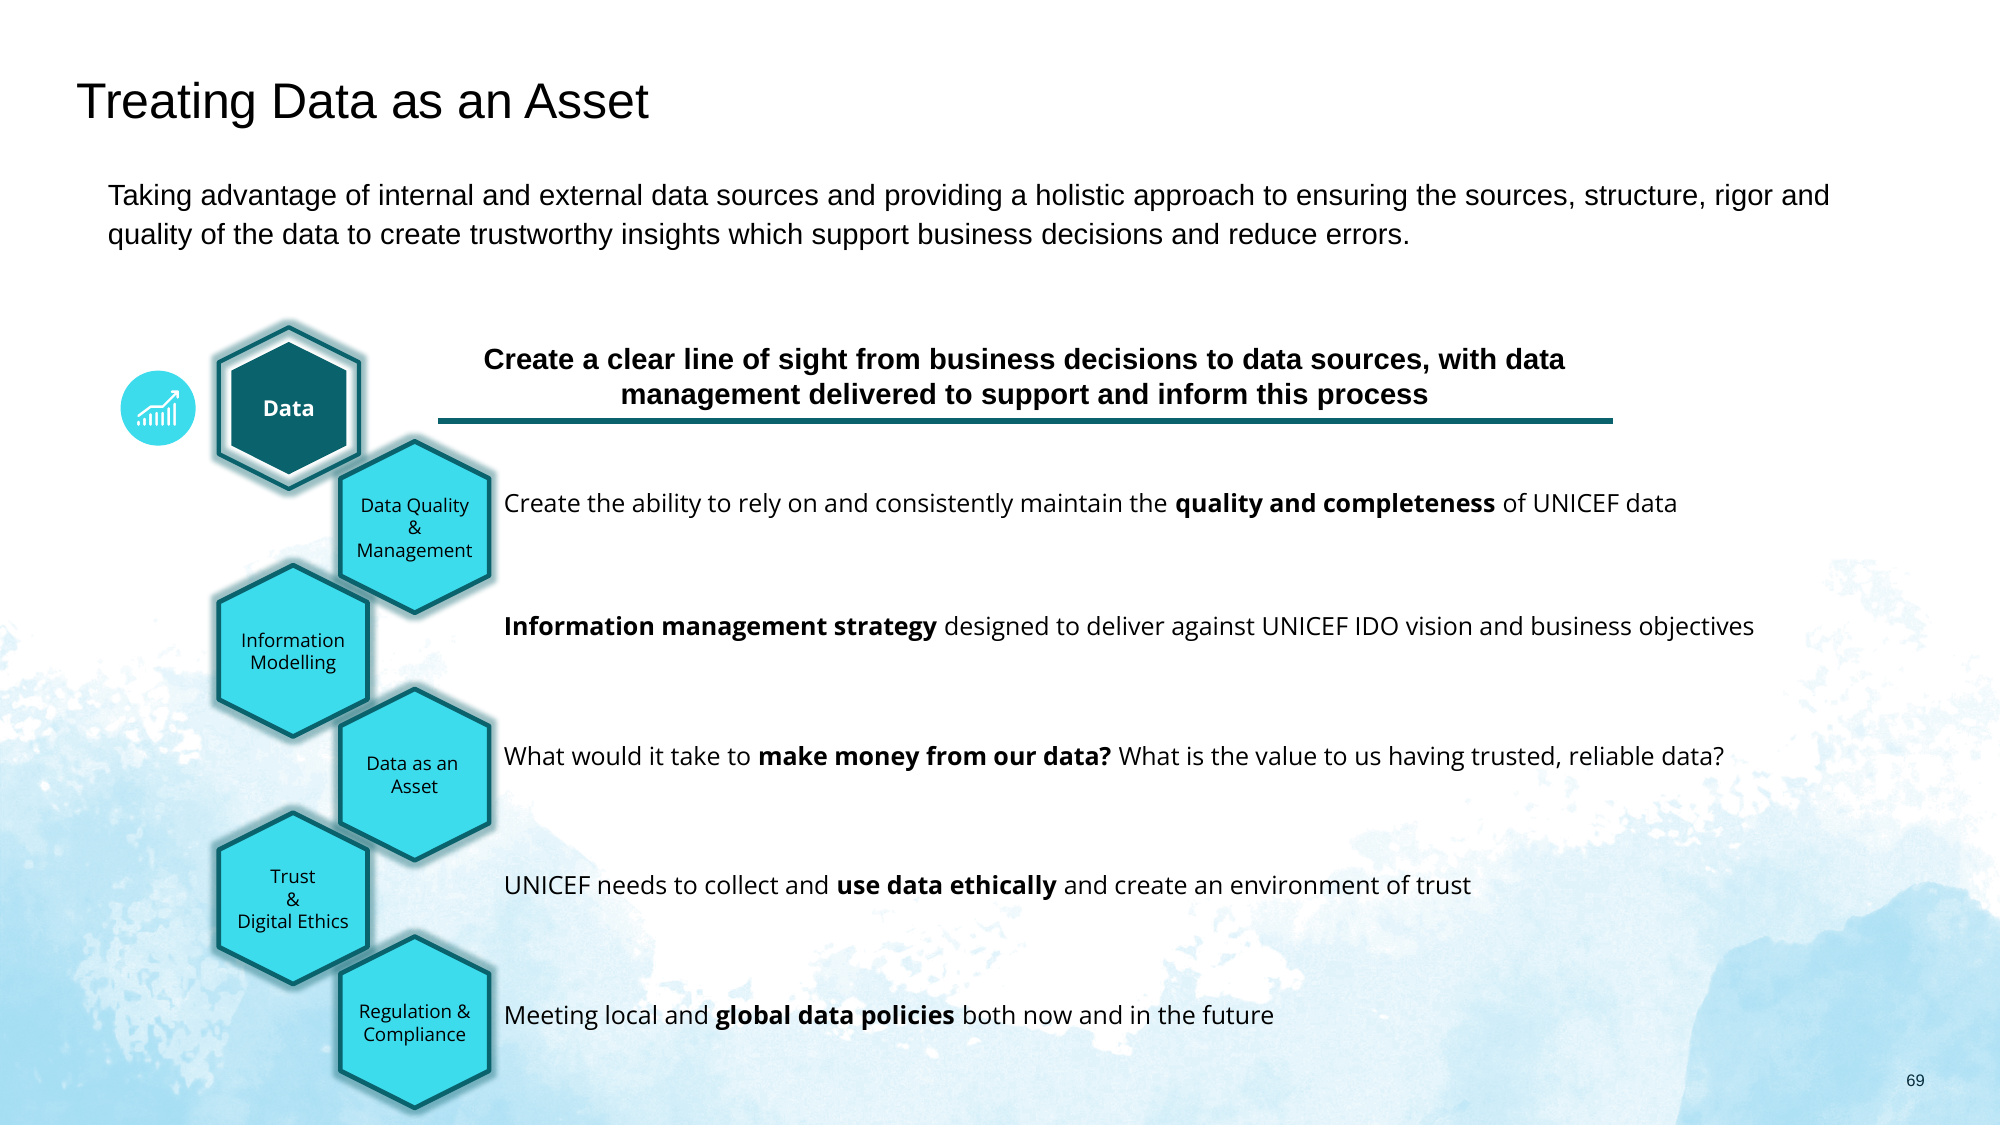

Treating Data as an Asset
Taking advantage of internal and external data sources and providing a holistic approach to ensuring the sources, structure, rigor and quality of the data to create trustworthy insights which support business decisions and reduce errors.

Data
Create a clear line of sight from business decisions to data sources, with data management delivered to support and inform this process

Data Quality
&
Management
Create the ability to rely on and consistently maintain the quality and completeness of UNICEF data
Information
Modelling
Information management strategy designed to deliver against UNICEF IDO vision and business objectives
Data as an
Asset
What would it take to make money from our data? What is the value to us having trusted, reliable data?
Trust
&
Digital Ethics
UNICEF needs to collect and use data ethically and create an environment of trust
Regulation &
Compliance
Meeting local and global data policies both now and in the future